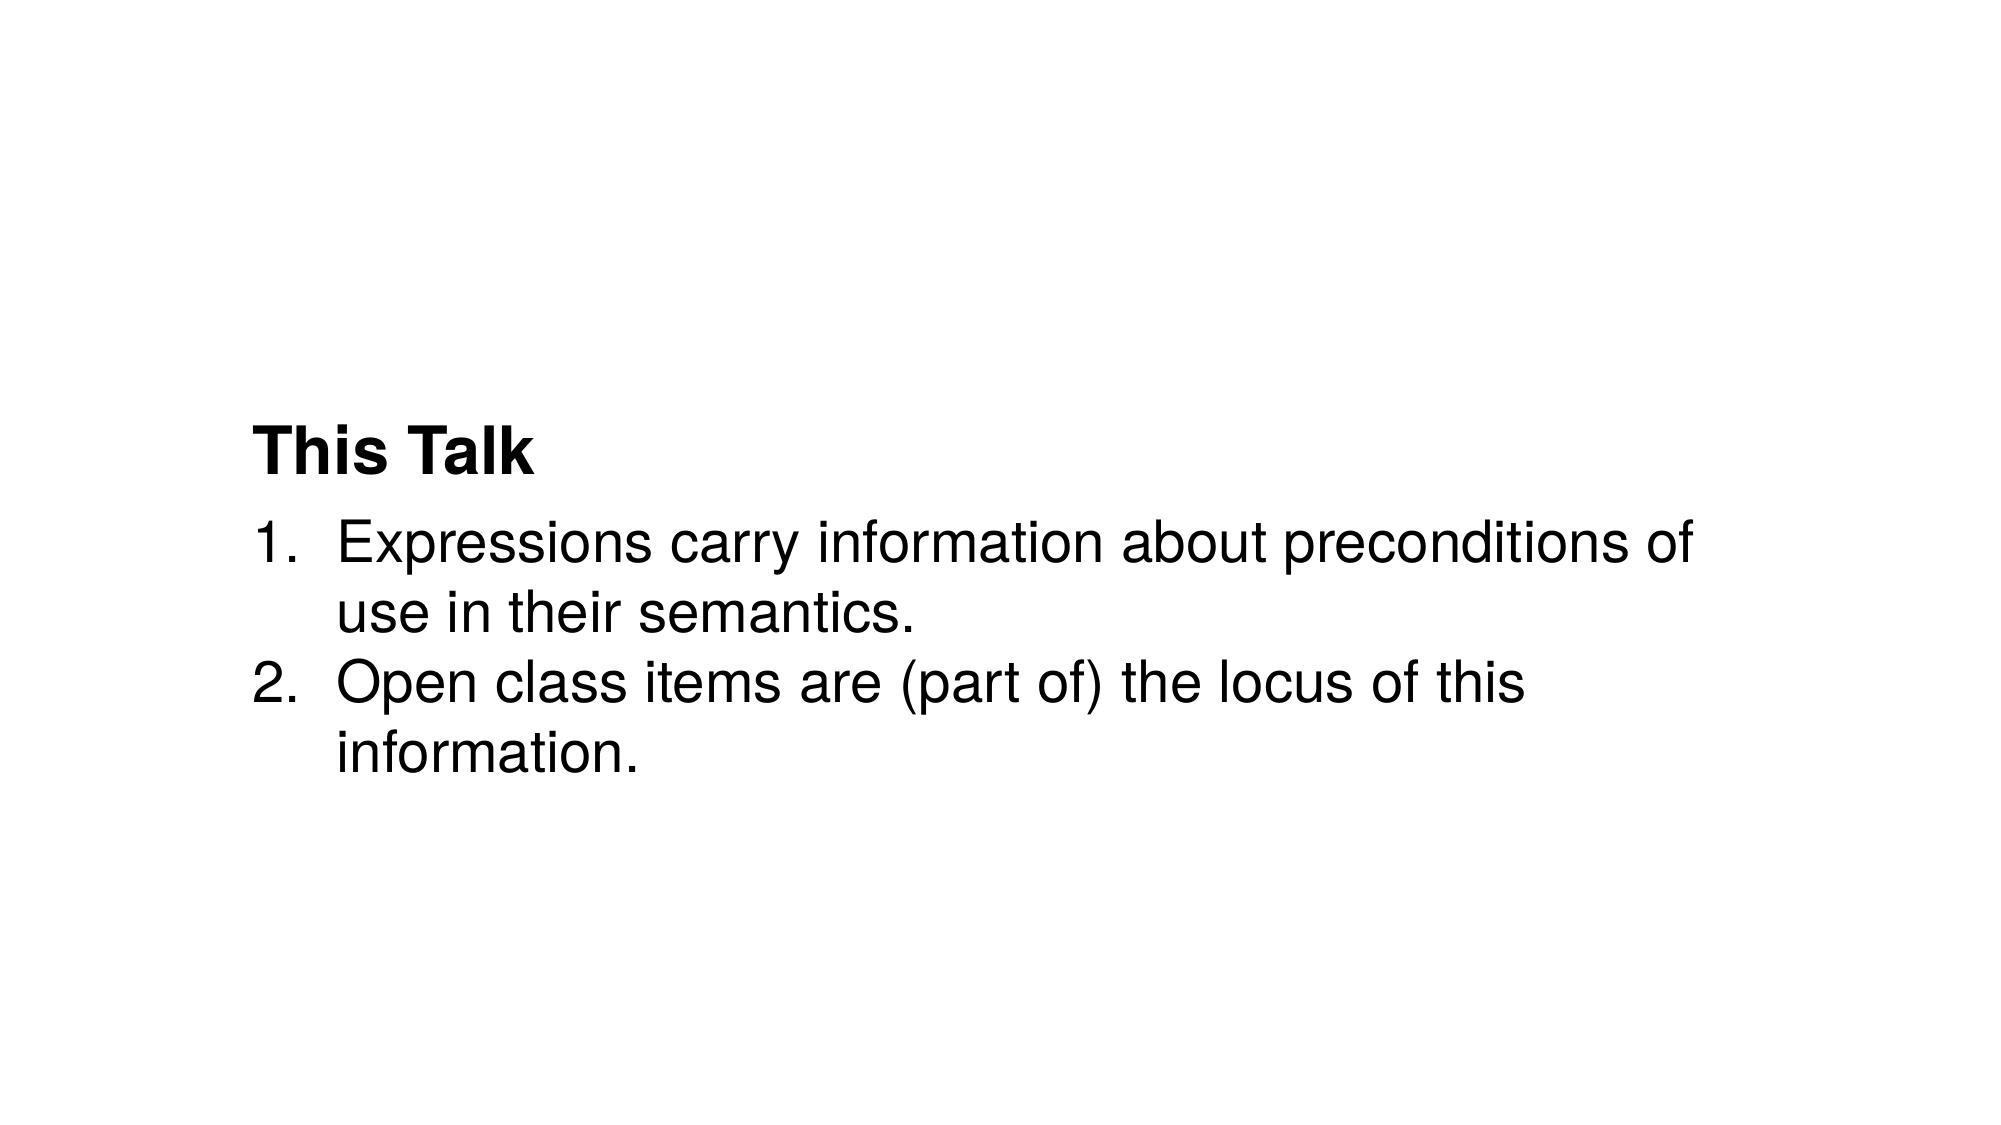

This Talk
Expressions carry information about preconditions of use in their semantics.
Open class items are (part of) the locus of this information.